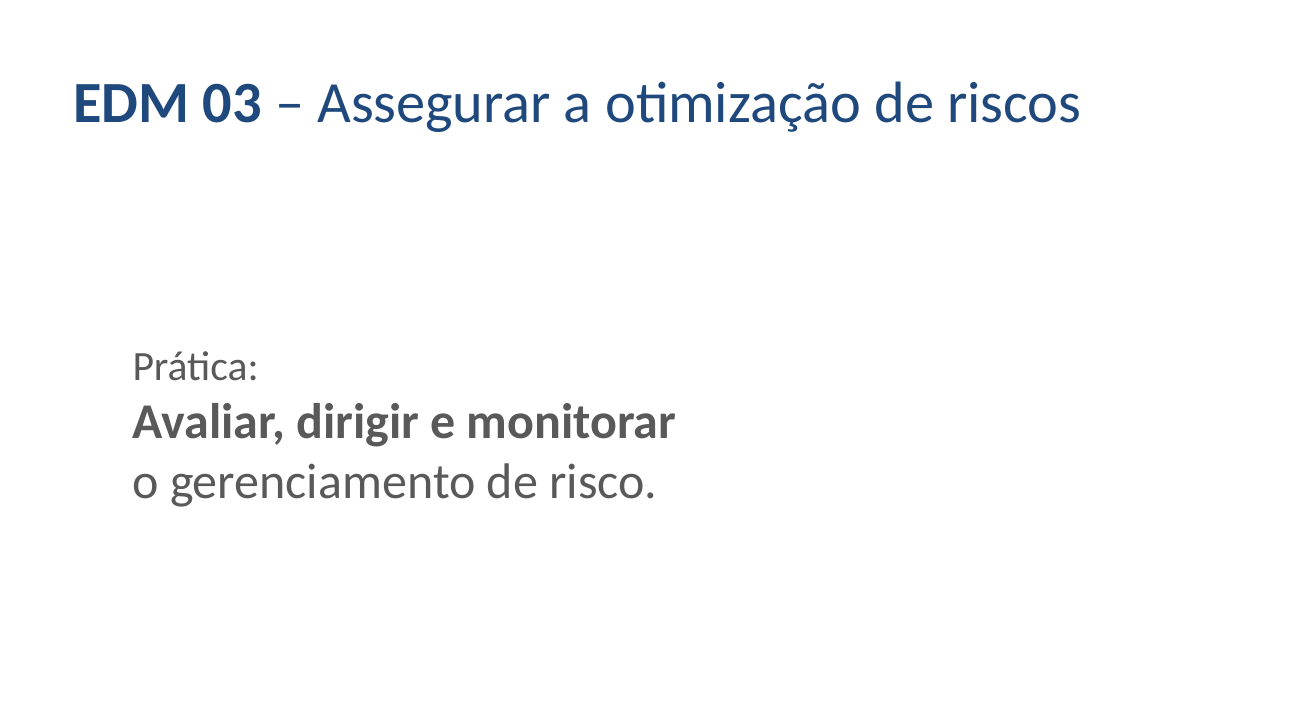

EDM 03 – Assegurar a otimização de riscos

Prática:
Avaliar, dirigir e monitorar
o gerenciamento de risco.